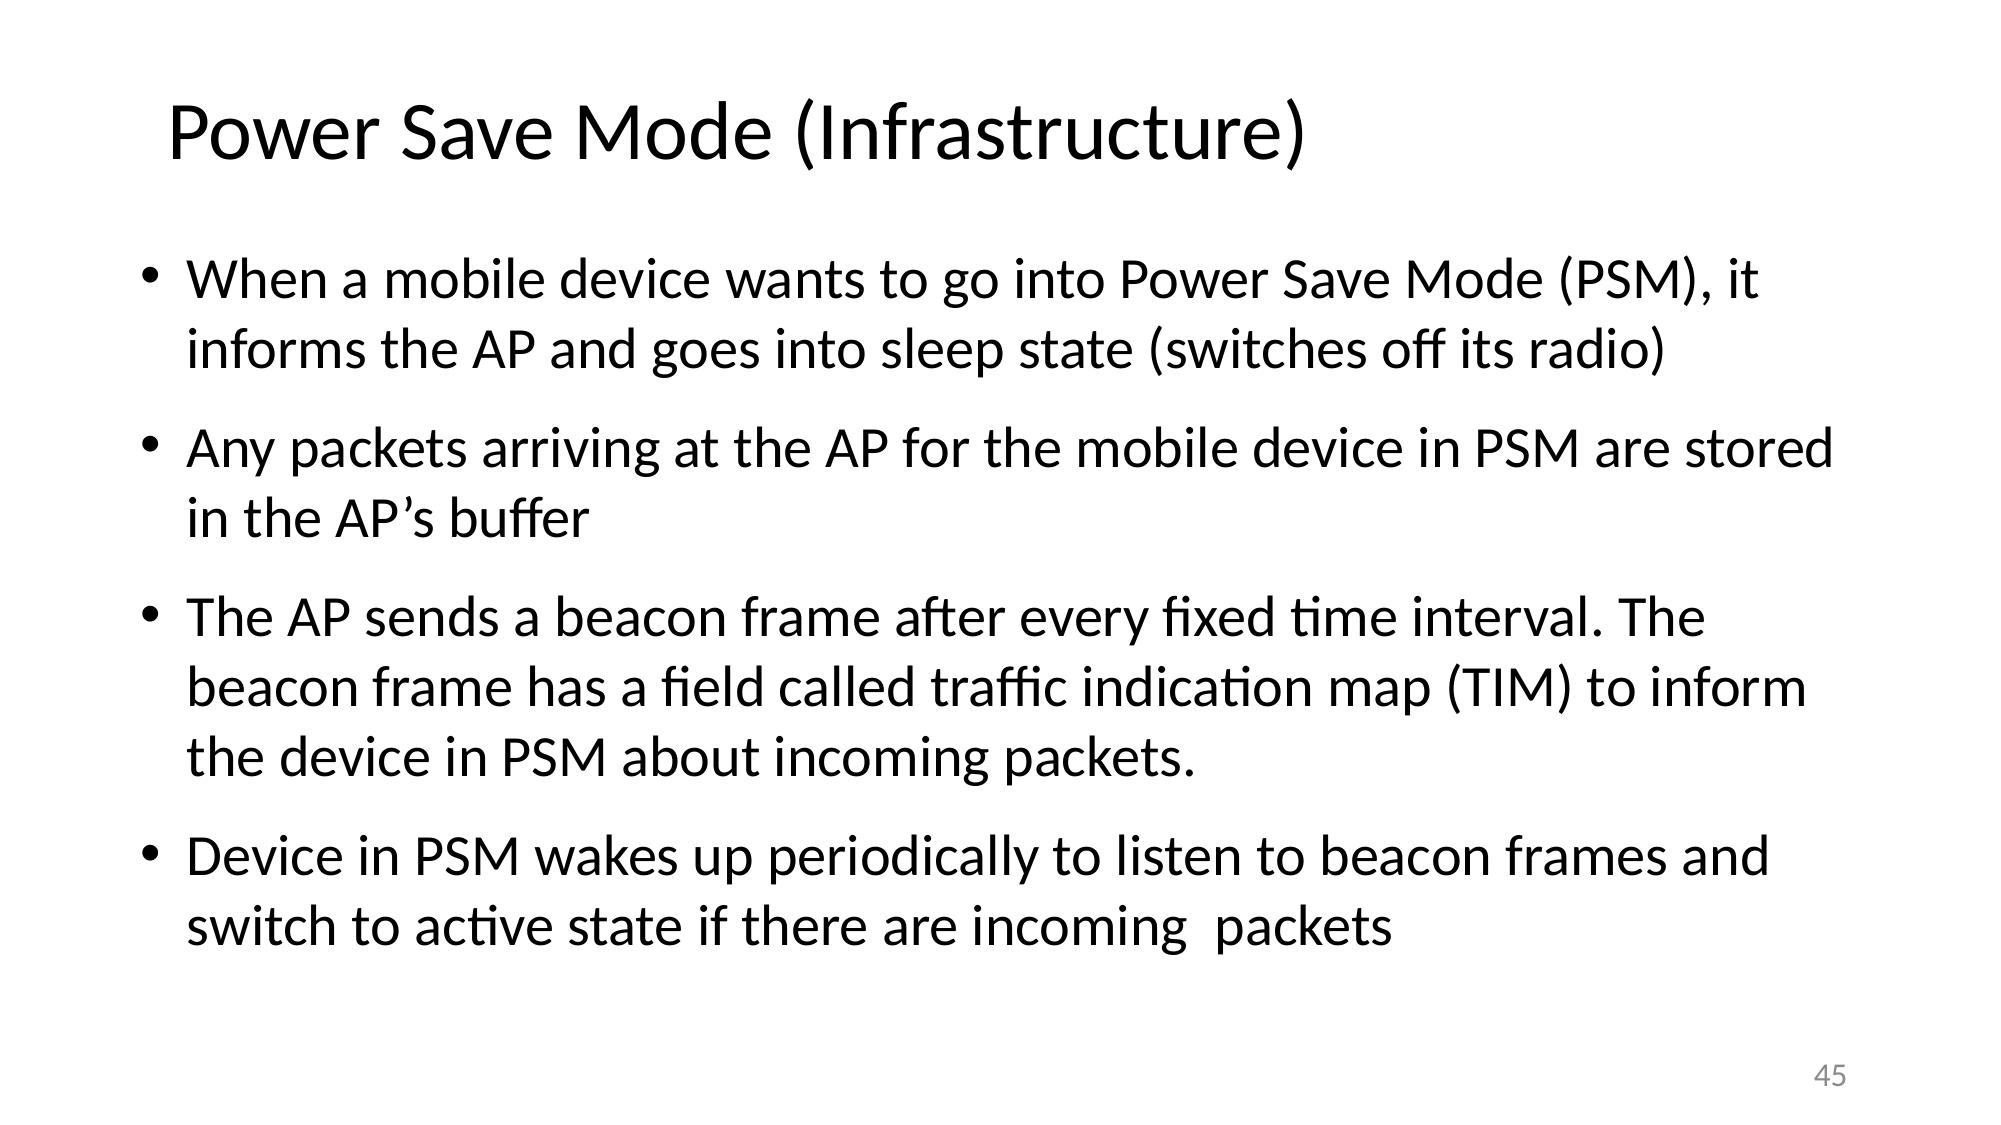

# Power Save Mode (Infrastructure)
When a mobile device wants to go into Power Save Mode (PSM), it informs the AP and goes into sleep state (switches off its radio)
Any packets arriving at the AP for the mobile device in PSM are stored in the AP’s buffer
The AP sends a beacon frame after every fixed time interval. The beacon frame has a field called traffic indication map (TIM) to inform the device in PSM about incoming packets.
Device in PSM wakes up periodically to listen to beacon frames and switch to active state if there are incoming  packets
45